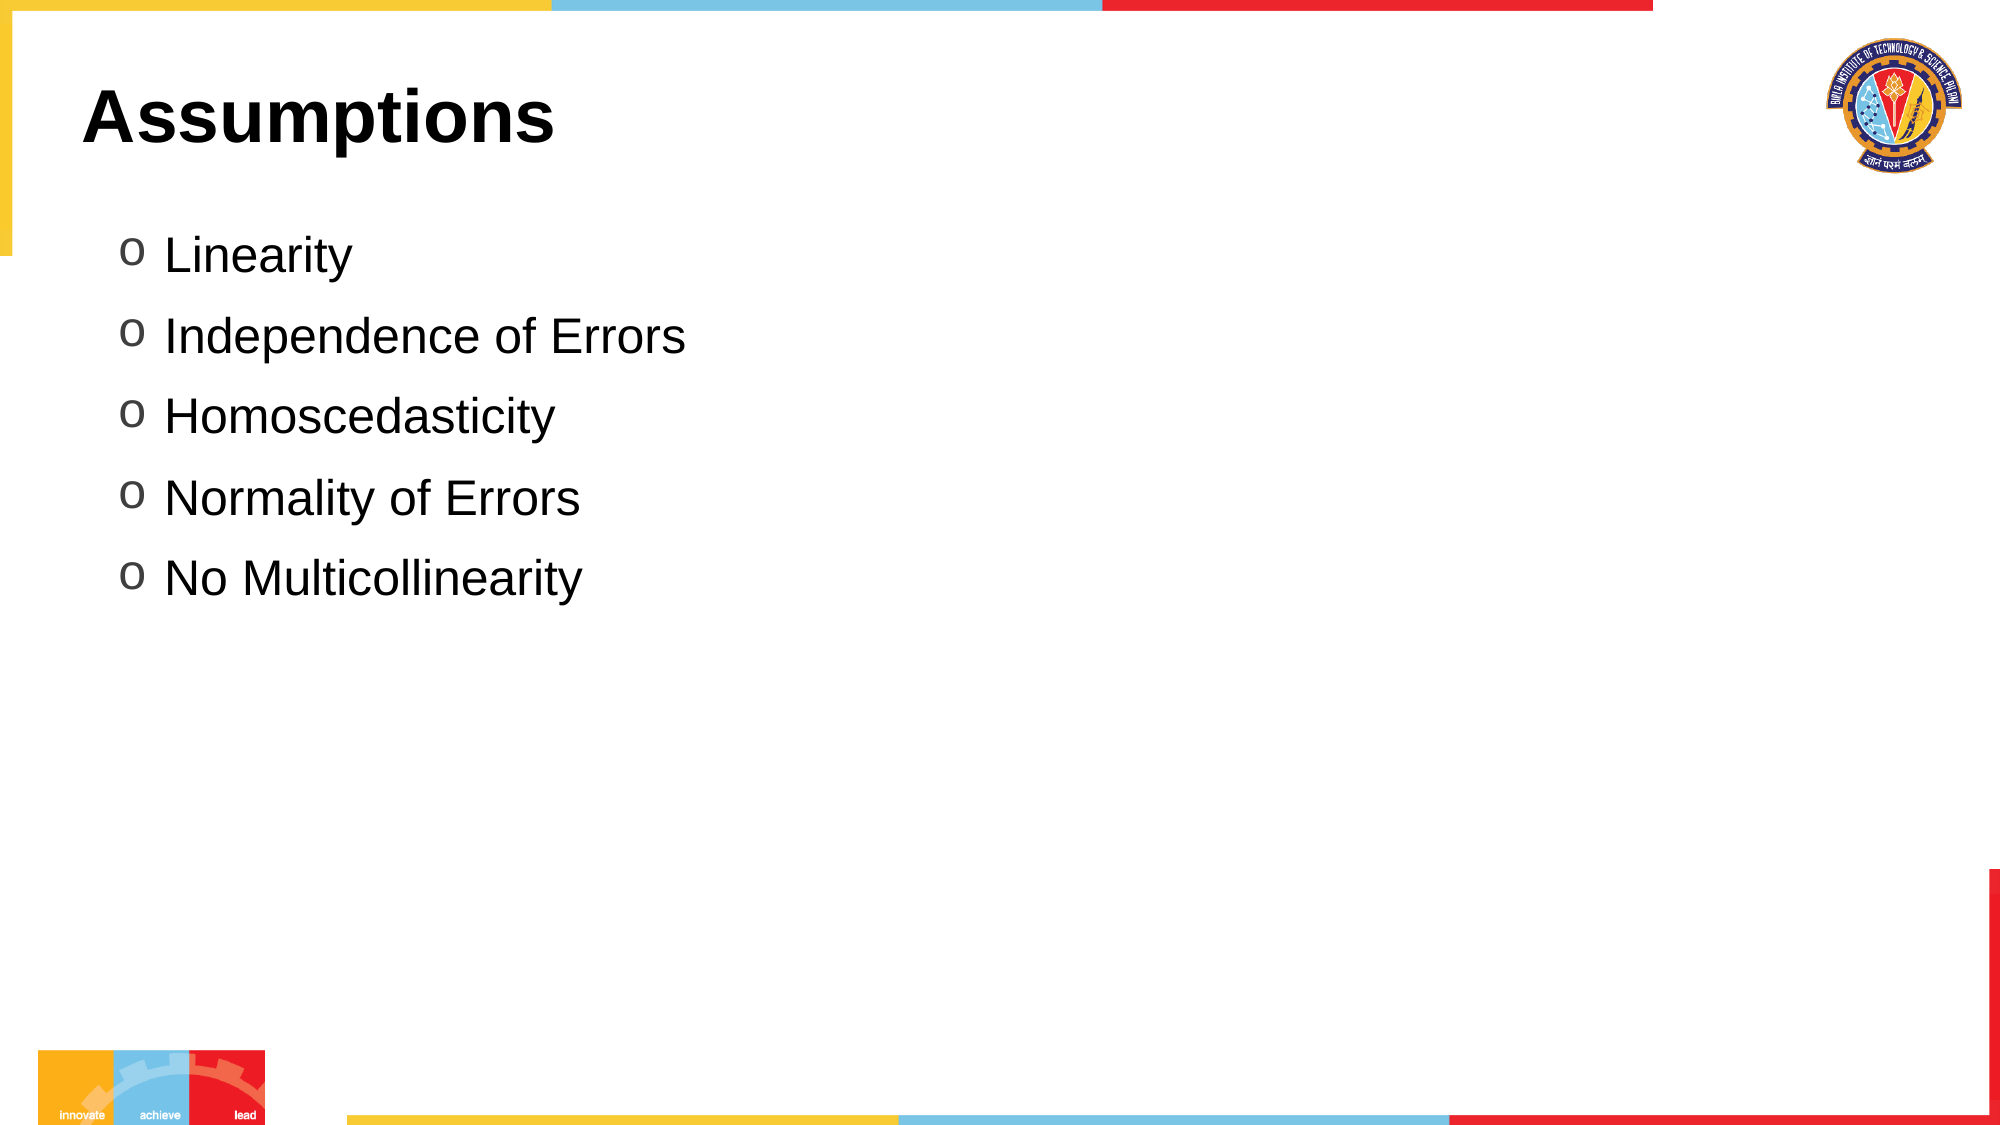

Assumptions
Linearity
Independence of Errors
Homoscedasticity
Normality of Errors
No Multicollinearity